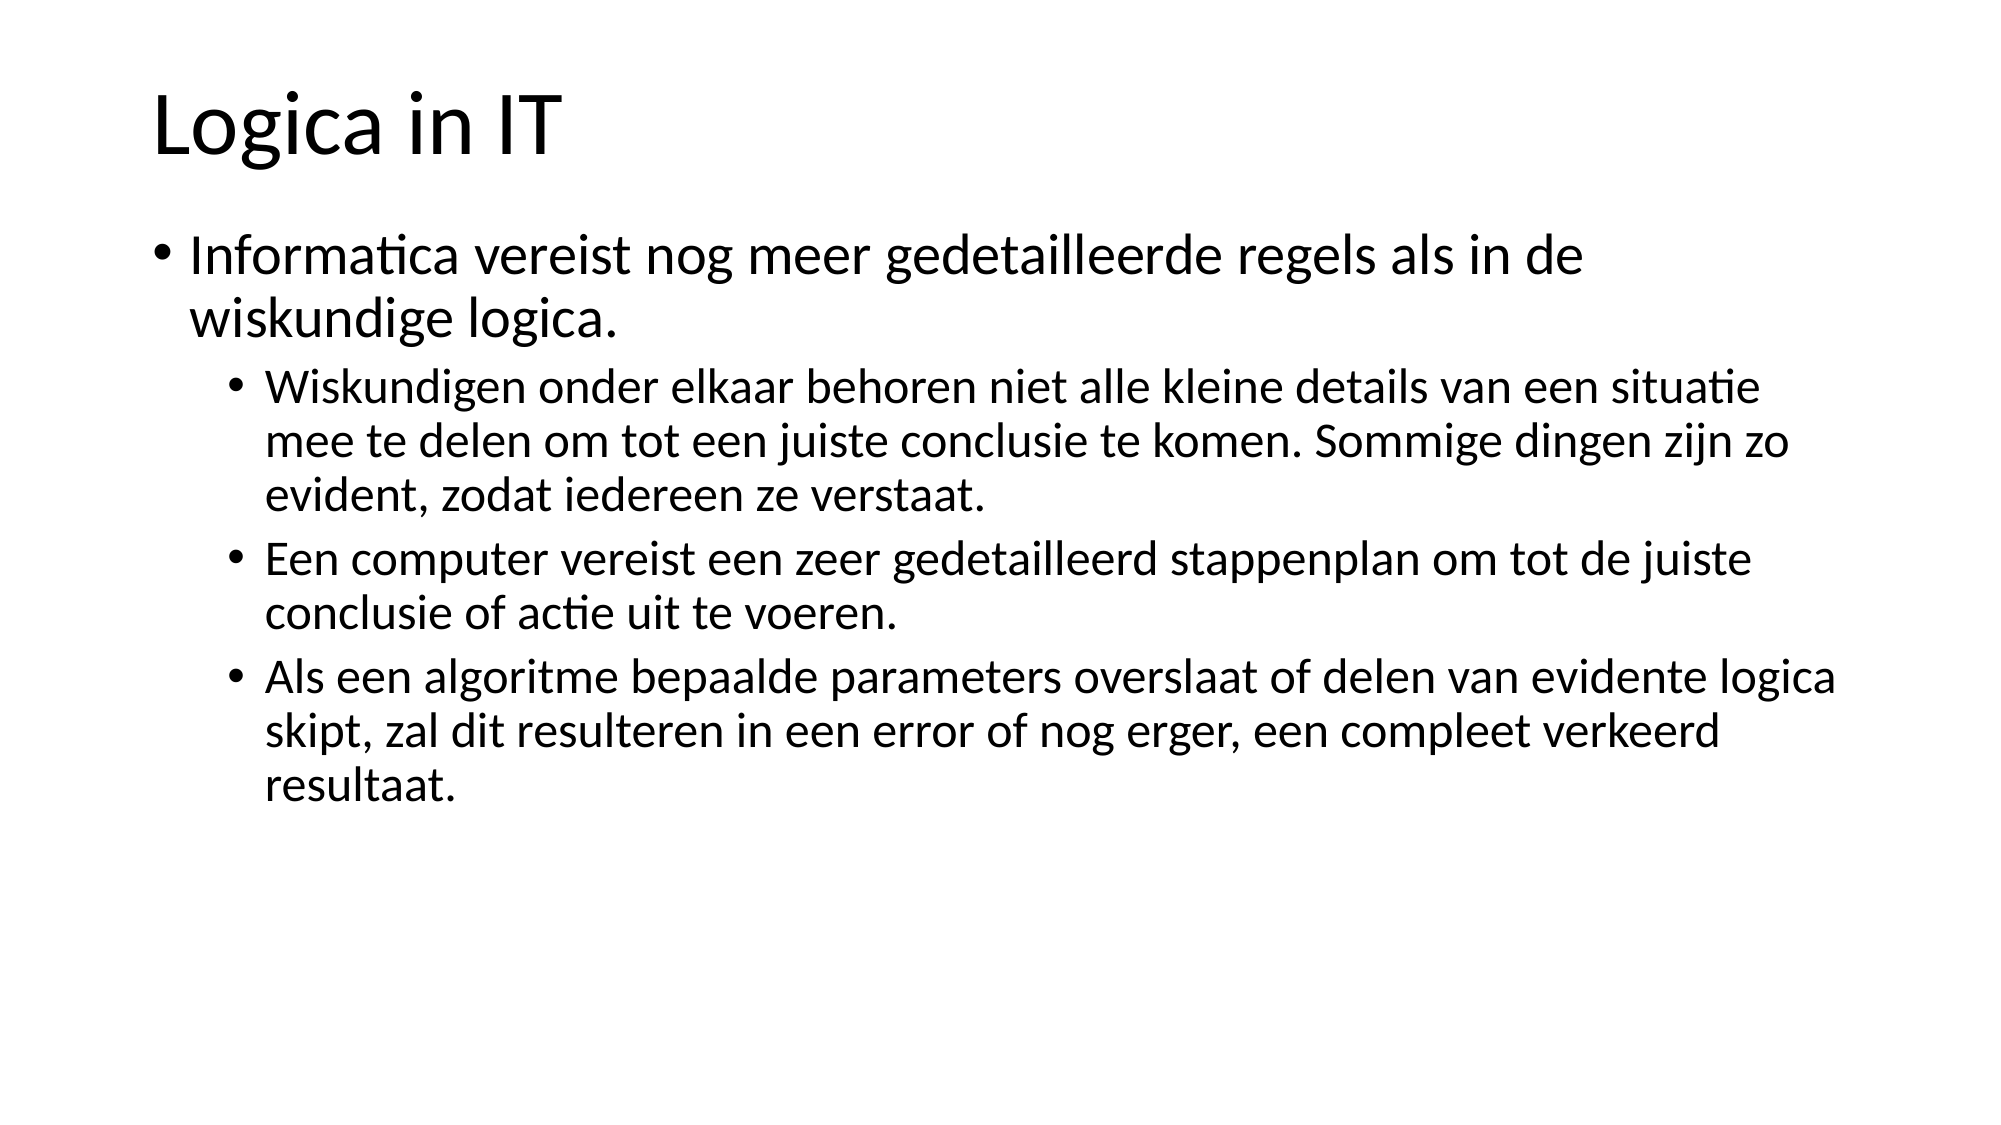

# Logica in IT
Informatica vereist nog meer gedetailleerde regels als in de wiskundige logica.
Wiskundigen onder elkaar behoren niet alle kleine details van een situatie mee te delen om tot een juiste conclusie te komen. Sommige dingen zijn zo evident, zodat iedereen ze verstaat.
Een computer vereist een zeer gedetailleerd stappenplan om tot de juiste conclusie of actie uit te voeren.
Als een algoritme bepaalde parameters overslaat of delen van evidente logica skipt, zal dit resulteren in een error of nog erger, een compleet verkeerd resultaat.